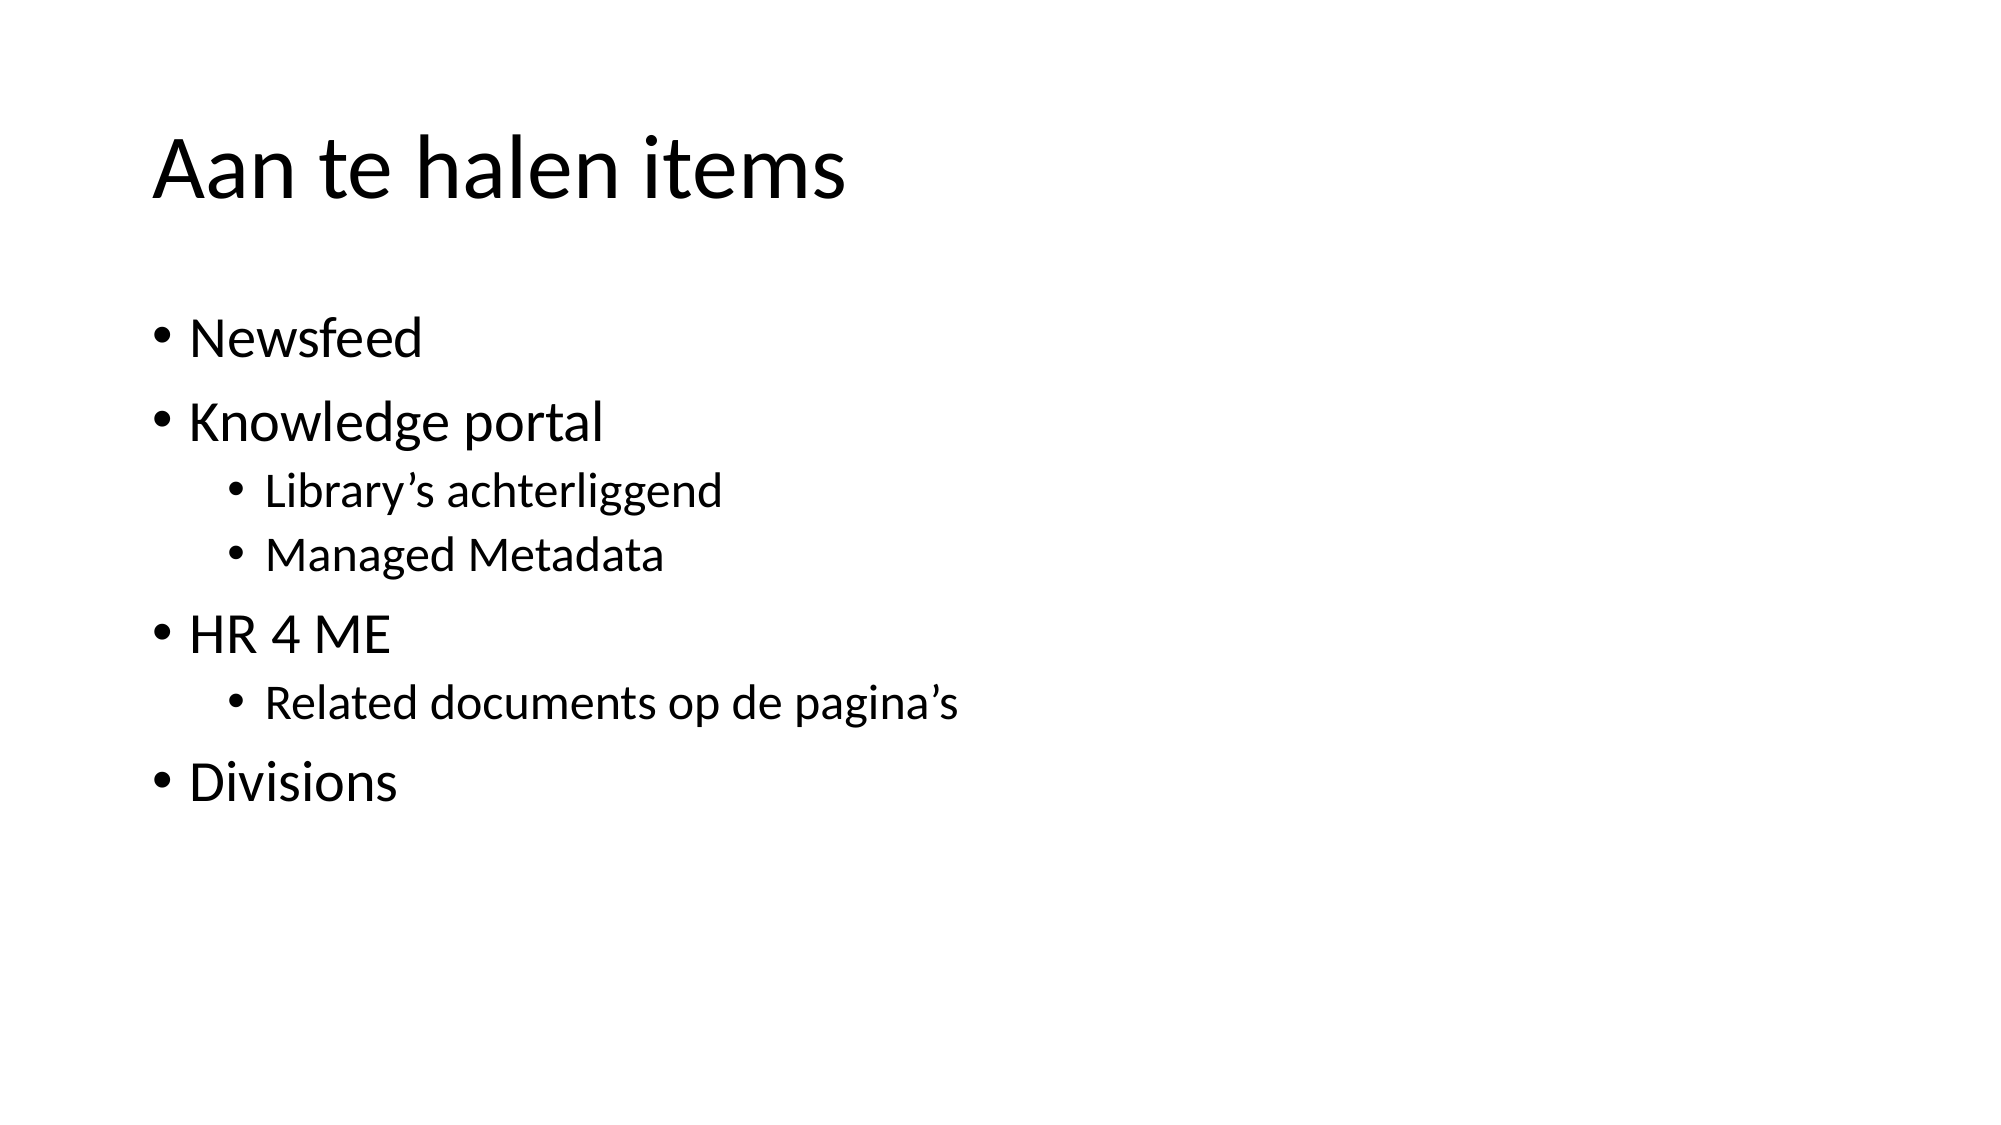

# Aan te halen items
Newsfeed
Knowledge portal
Library’s achterliggend
Managed Metadata
HR 4 ME
Related documents op de pagina’s
Divisions